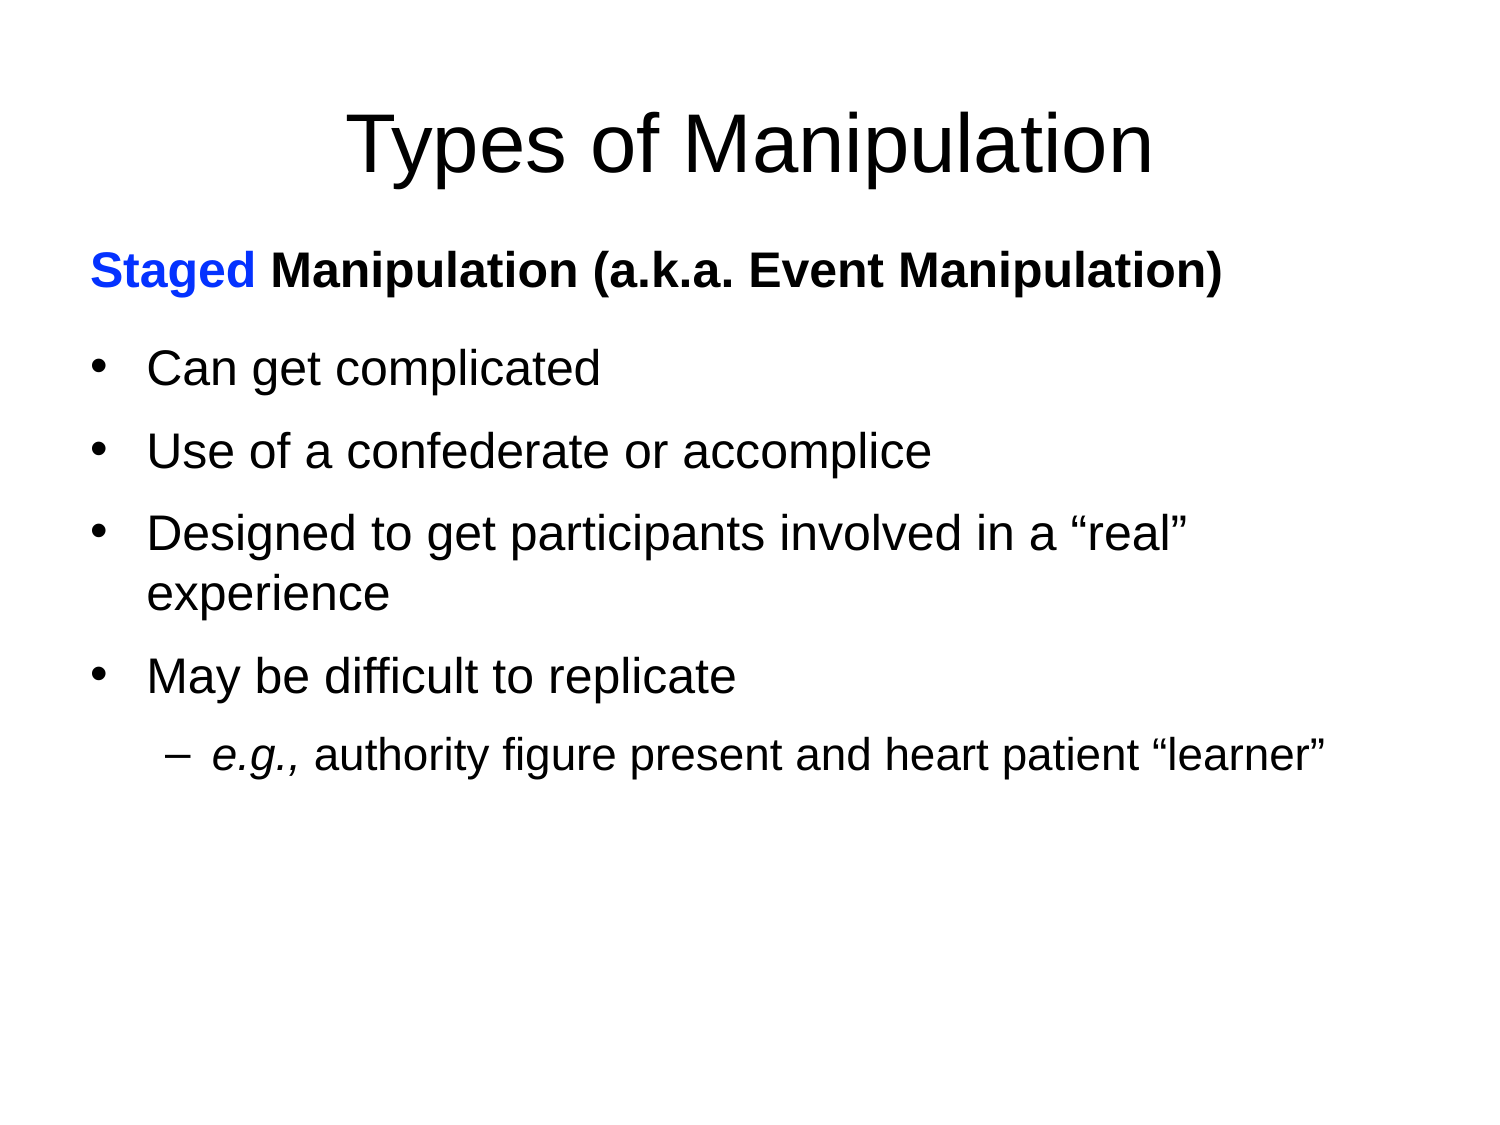

# Types of Manipulation
Staged Manipulation (a.k.a. Event Manipulation)
Can get complicated
Use of a confederate or accomplice
Designed to get participants involved in a “real” experience
May be difficult to replicate
e.g., authority figure present and heart patient “learner”